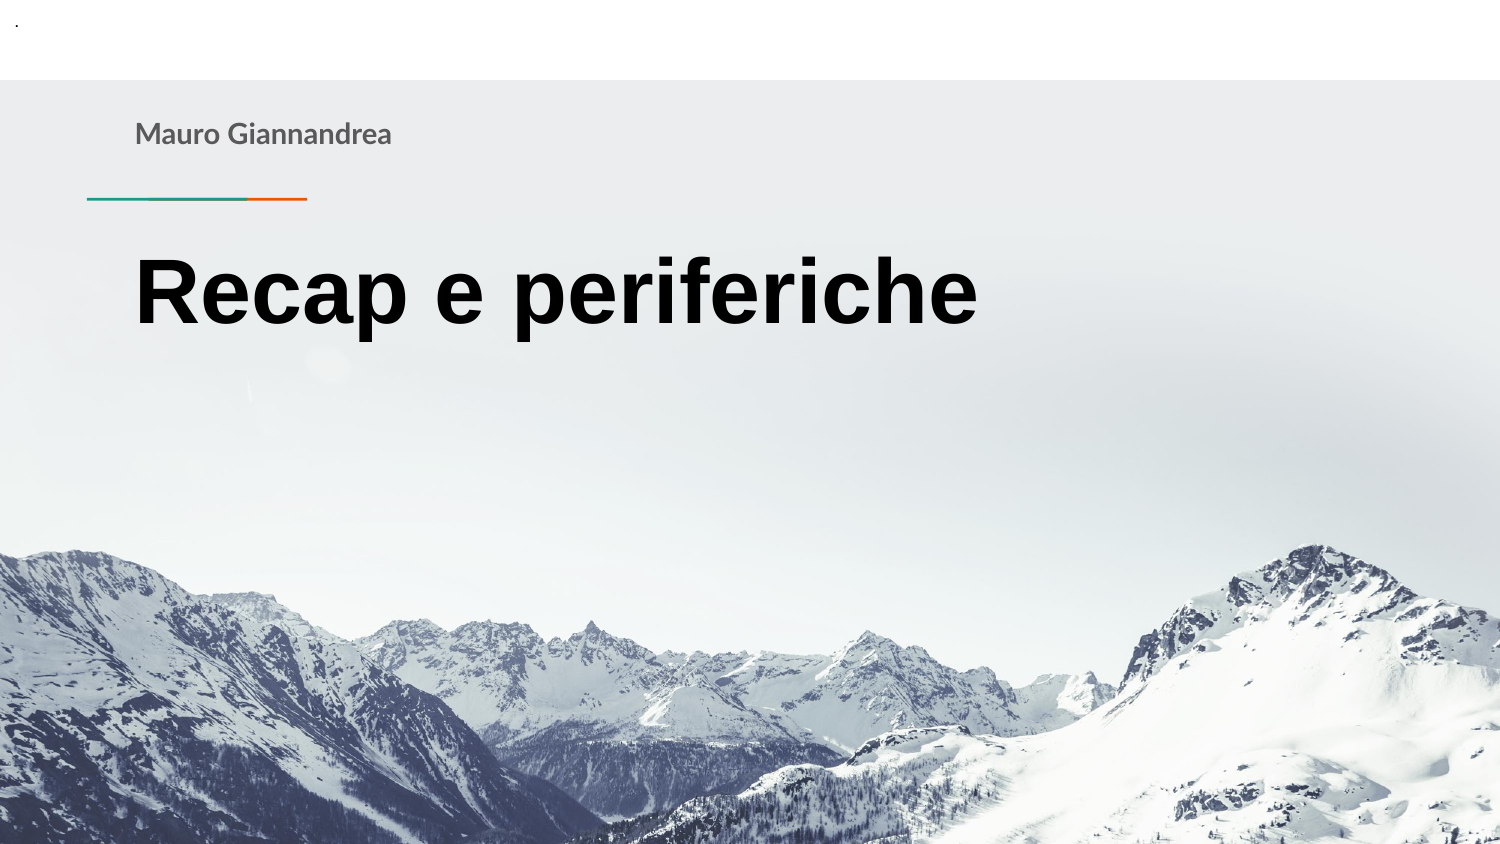

.
Mauro Giannandrea
# Recap e periferiche